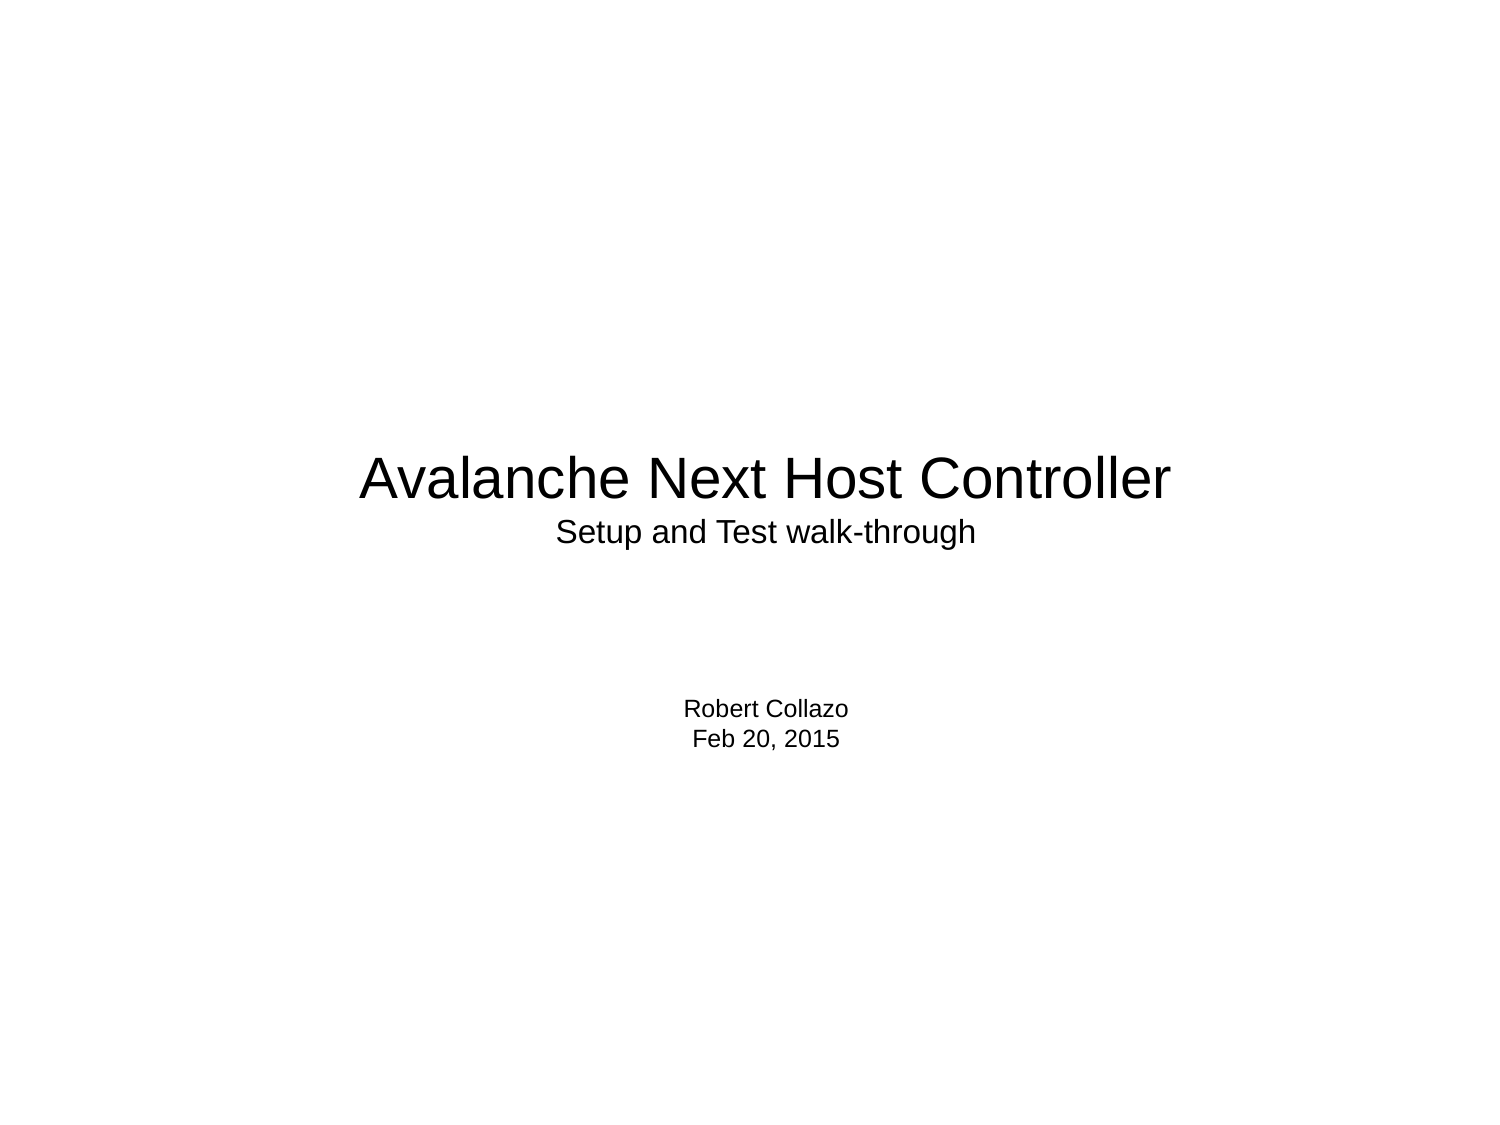

Avalanche Next Host Controller
Setup and Test walk-through

Robert Collazo
Feb 20, 2015